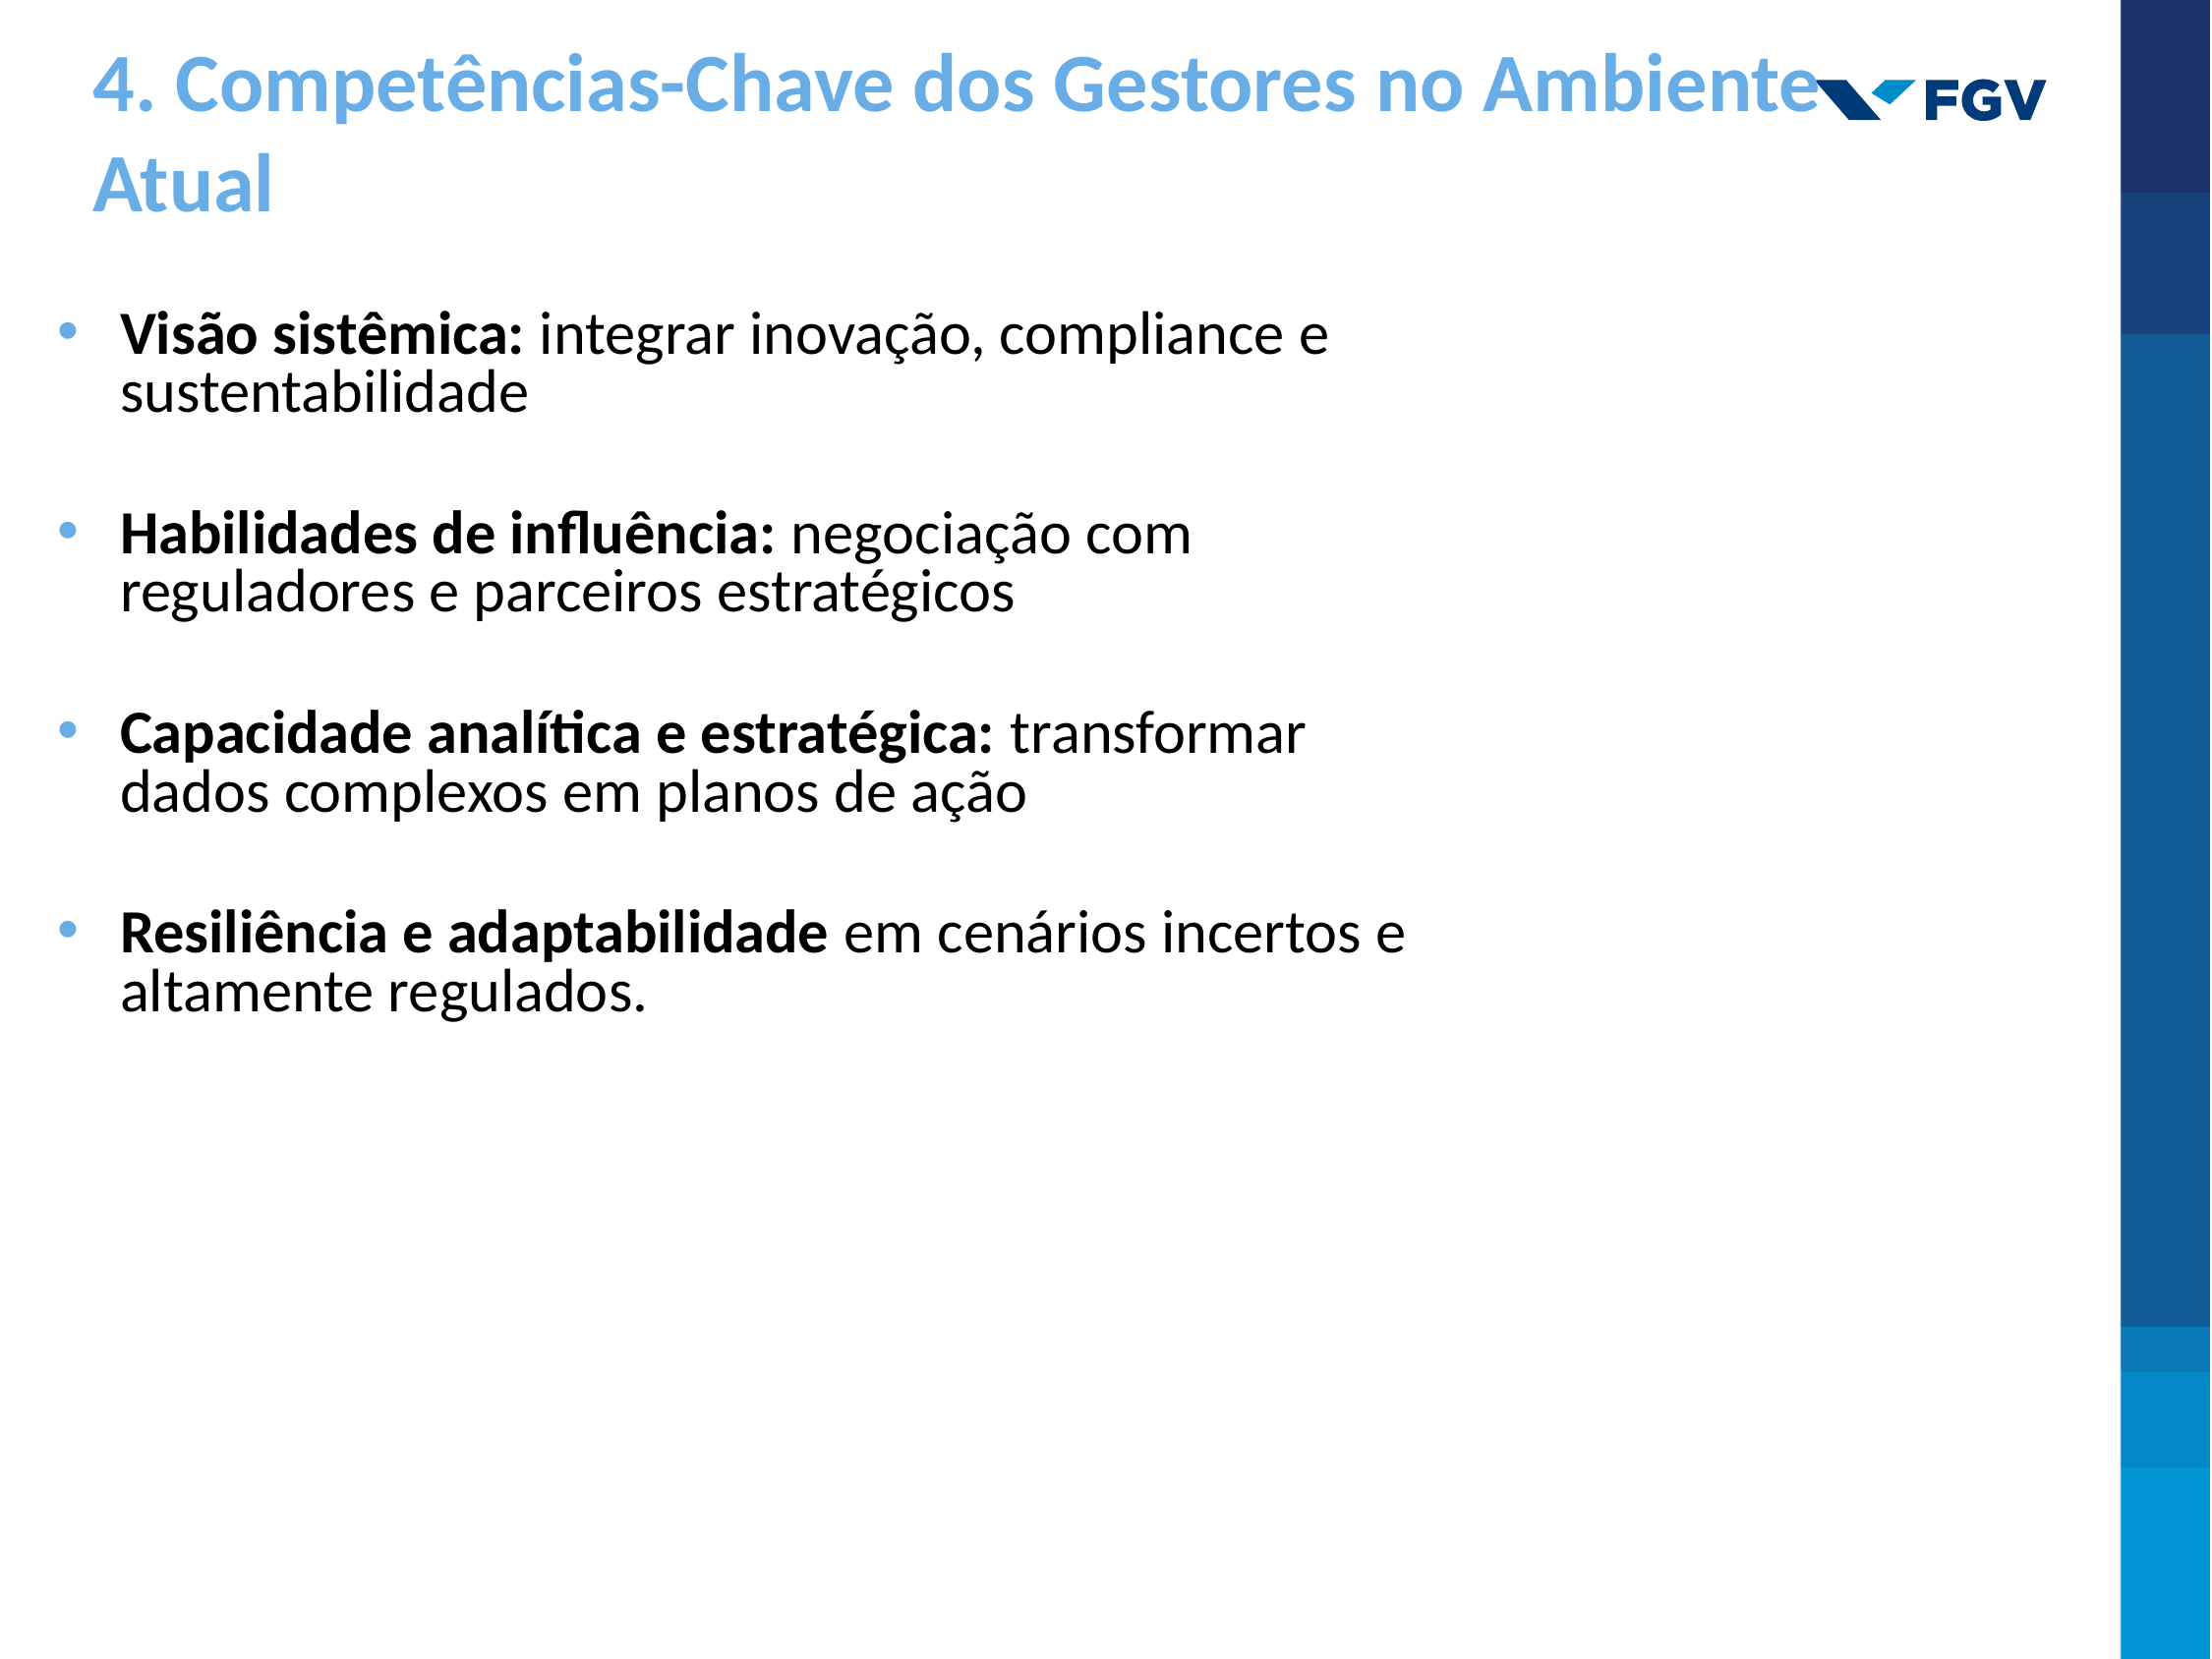

# 4. Competências-Chave dos Gestores no Ambiente Atual
Visão sistêmica: integrar inovação, compliance e sustentabilidade

Habilidades de influência: negociação com reguladores e parceiros estratégicos

Capacidade analítica e estratégica: transformar dados complexos em planos de ação

Resiliência e adaptabilidade em cenários incertos e altamente regulados.